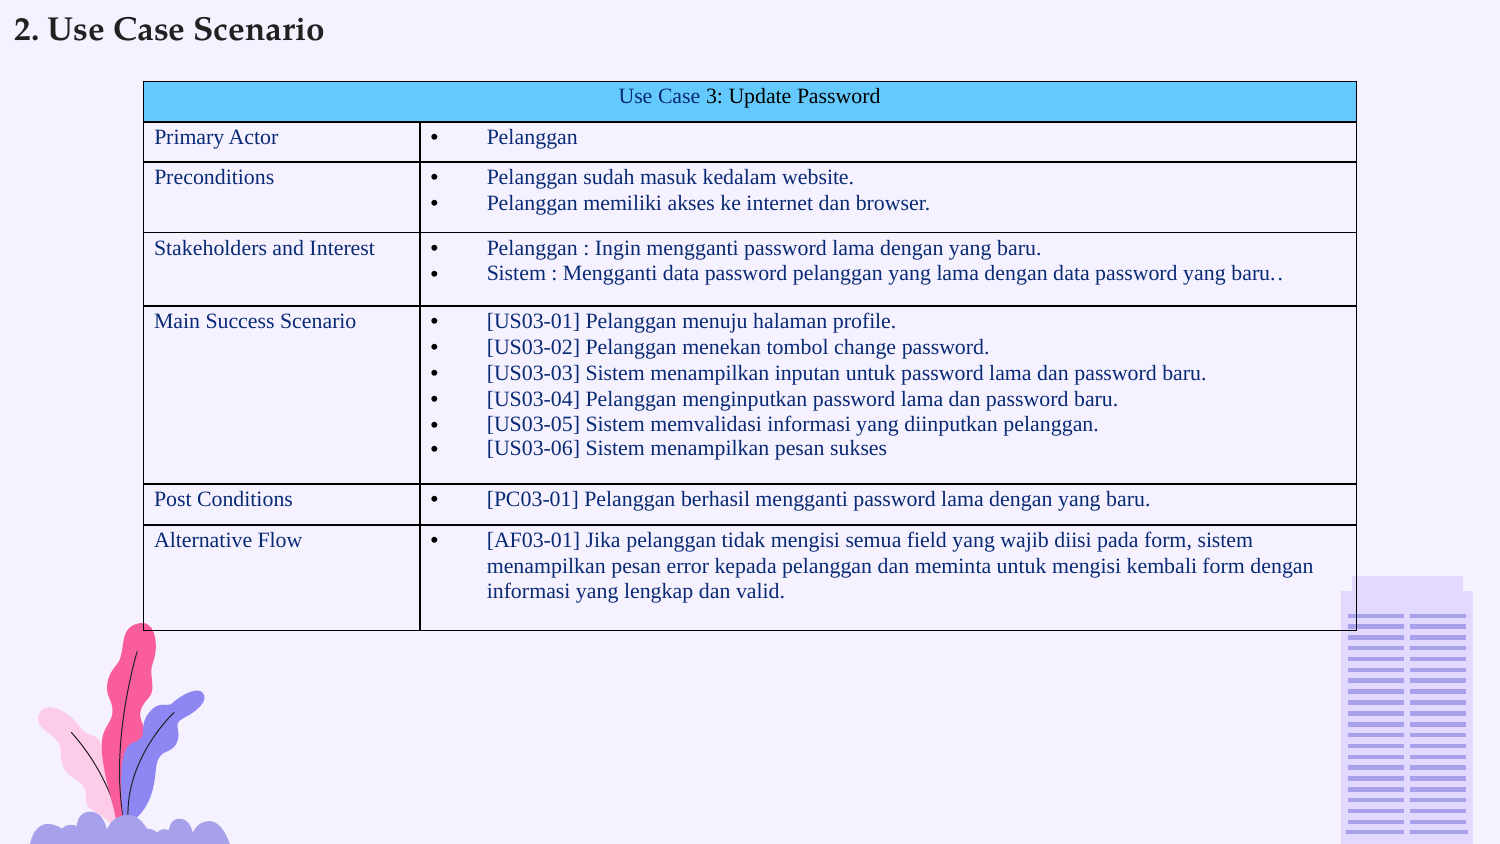

2. Use Case Scenario
| Use Case 3: Update Password |  |
| --- | --- |
| Primary Actor | Pelanggan |
| Preconditions | Pelanggan sudah masuk kedalam website. Pelanggan memiliki akses ke internet dan browser. |
| Stakeholders and Interest | Pelanggan : Ingin mengganti password lama dengan yang baru. Sistem : Mengganti data password pelanggan yang lama dengan data password yang baru.. |
| Main Success Scenario | [US03-01] Pelanggan menuju halaman profile. [US03-02] Pelanggan menekan tombol change password. [US03-03] Sistem menampilkan inputan untuk password lama dan password baru. [US03-04] Pelanggan menginputkan password lama dan password baru. [US03-05] Sistem memvalidasi informasi yang diinputkan pelanggan. [US03-06] Sistem menampilkan pesan sukses |
| Post Conditions | [PC03-01] Pelanggan berhasil mengganti password lama dengan yang baru. |
| Alternative Flow | [AF03-01] Jika pelanggan tidak mengisi semua field yang wajib diisi pada form, sistem menampilkan pesan error kepada pelanggan dan meminta untuk mengisi kembali form dengan informasi yang lengkap dan valid. |